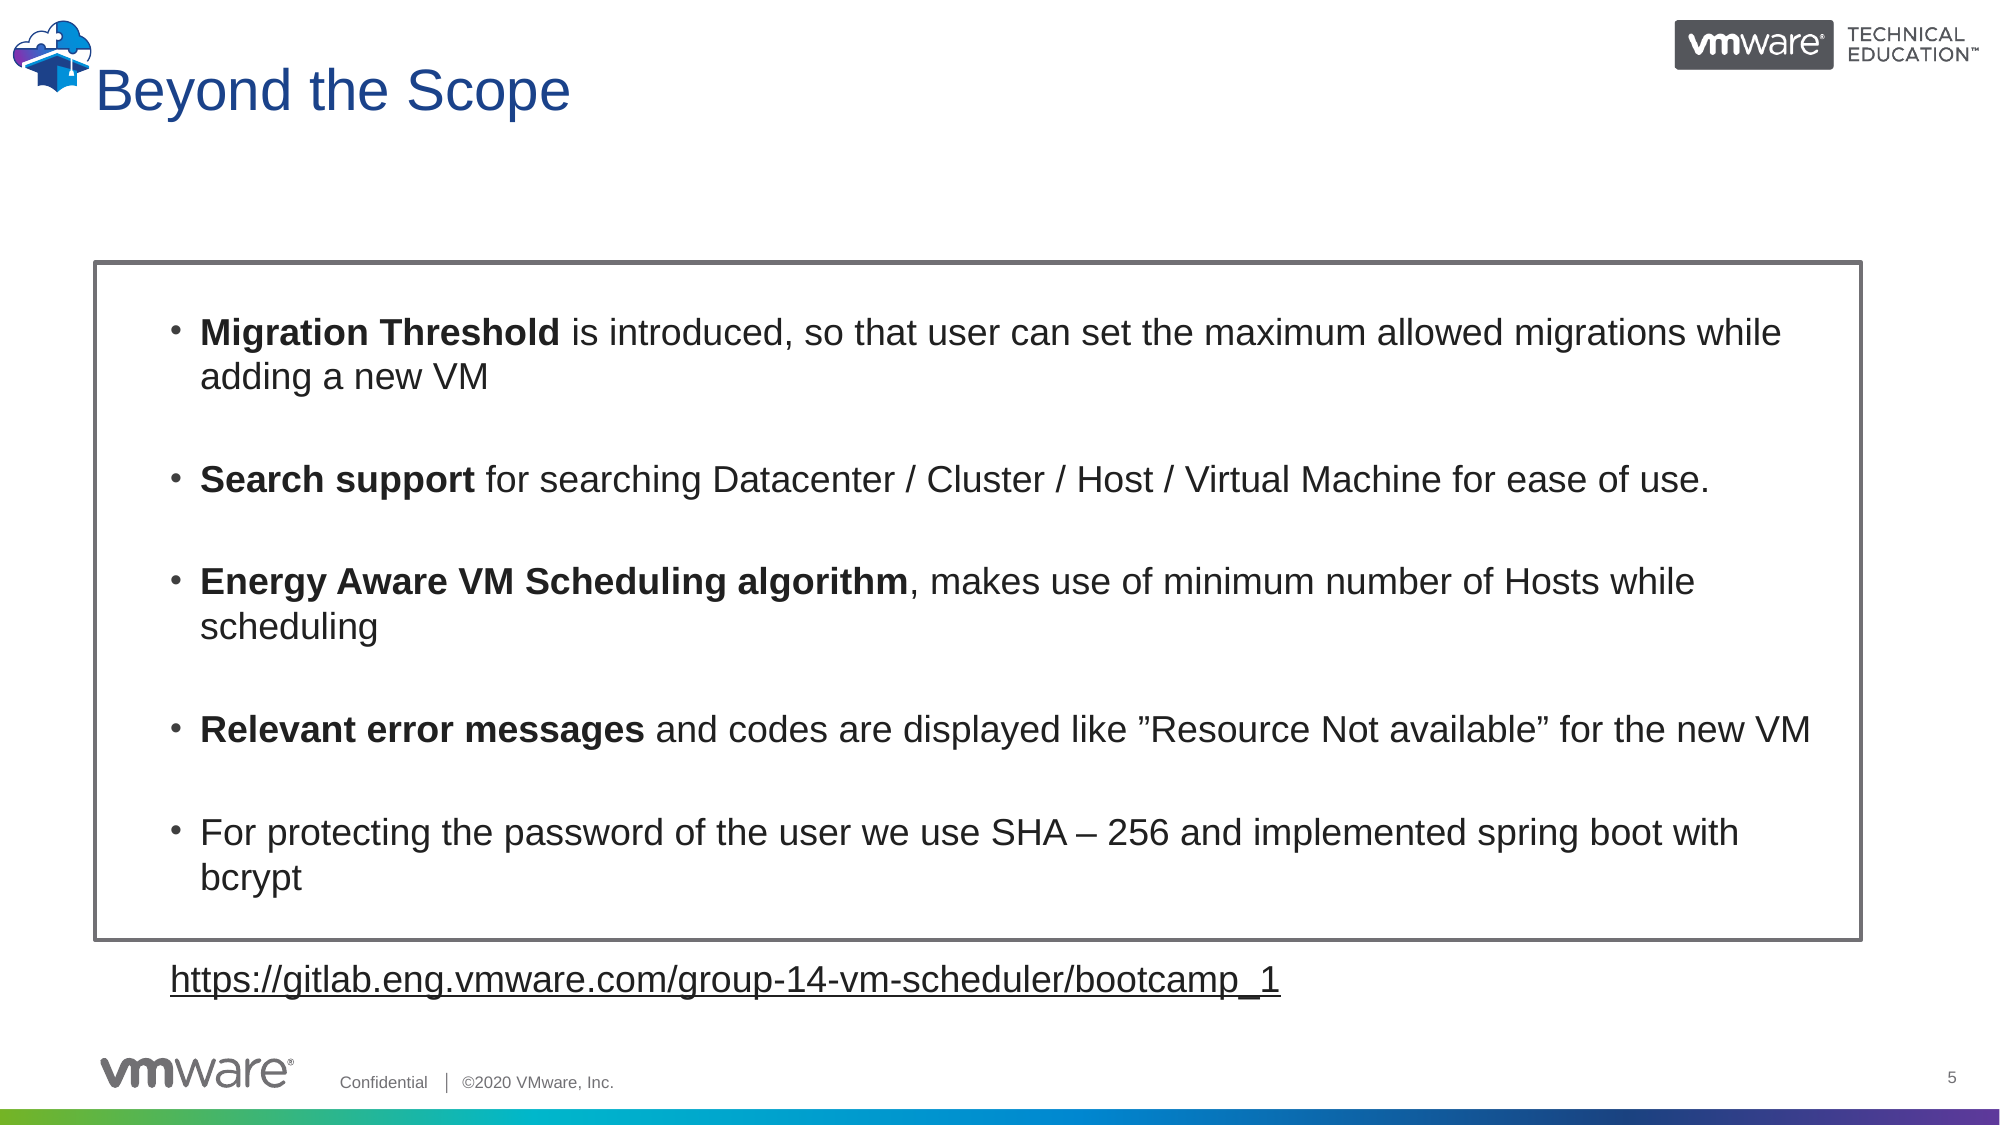

# Beyond the Scope
Migration Threshold is introduced, so that user can set the maximum allowed migrations while adding a new VM

Search support for searching Datacenter / Cluster / Host / Virtual Machine for ease of use.

Energy Aware VM Scheduling algorithm, makes use of minimum number of Hosts while scheduling

Relevant error messages and codes are displayed like ”Resource Not available” for the new VM

For protecting the password of the user we use SHA – 256 and implemented spring boot with bcrypt

https://gitlab.eng.vmware.com/group-14-vm-scheduler/bootcamp_1